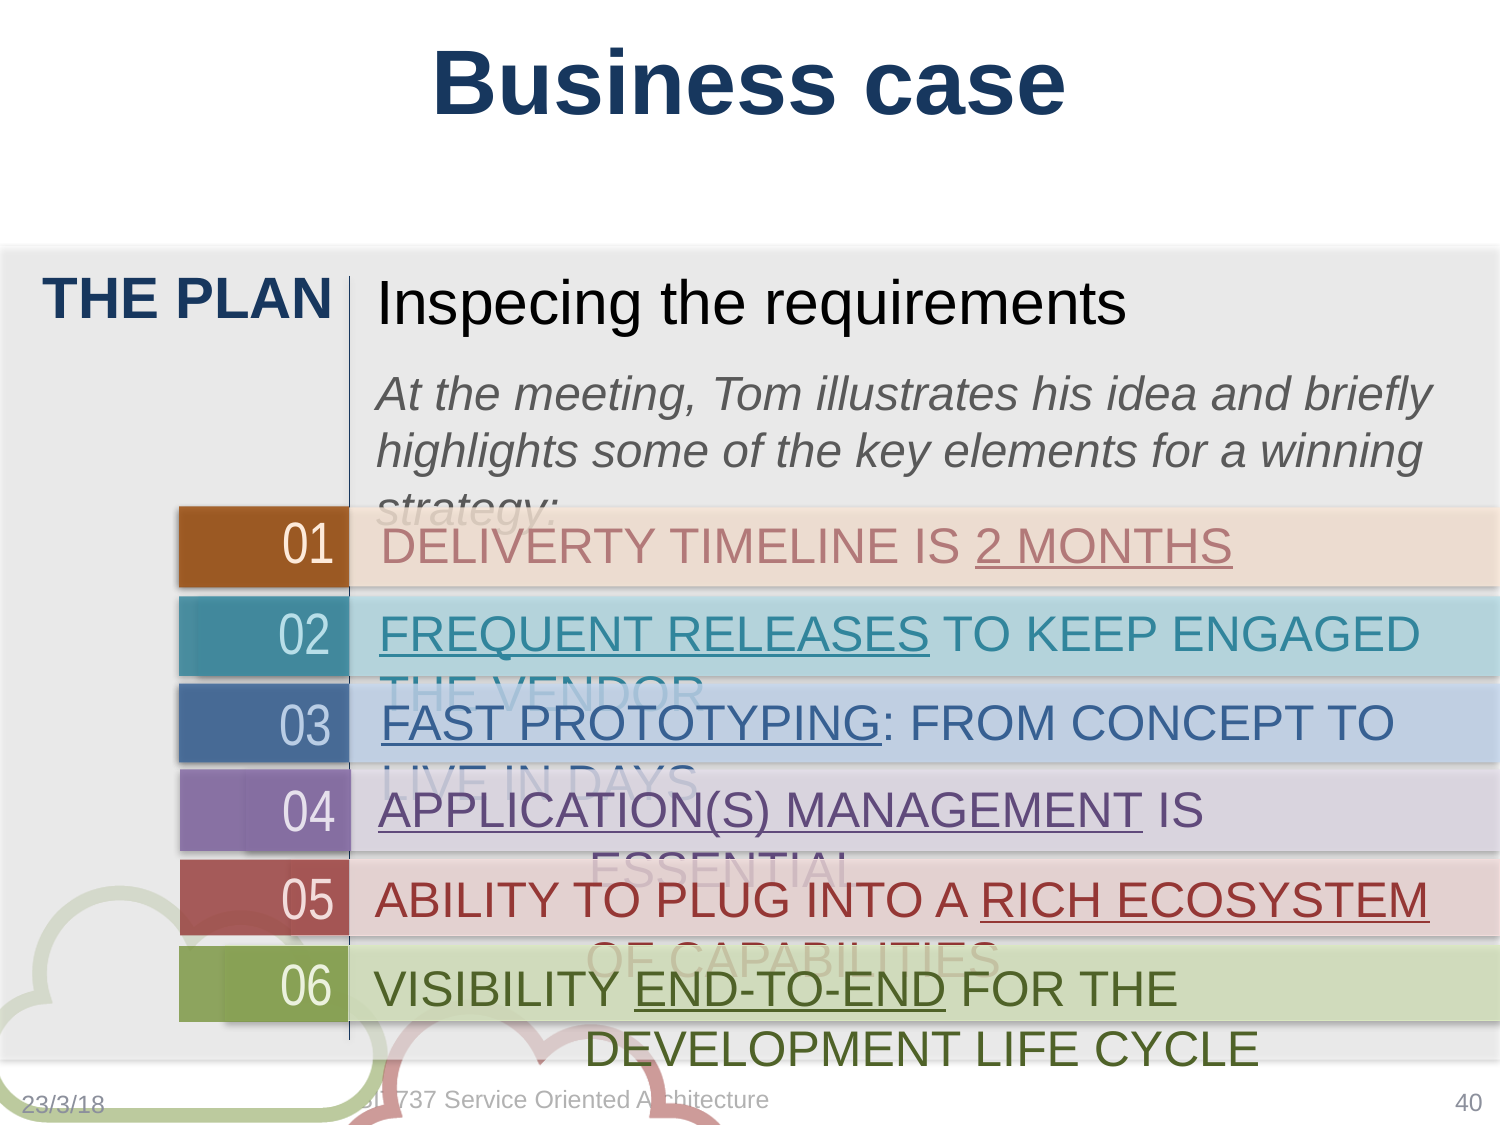

# Business case

THE PLAN
Inspecing the requirements
At the meeting, Tom illustrates his idea and briefly highlights some of the key elements for a winning strategy:

01

DELIVERTY TIMELINE IS 2 MONTHS
02

FREQUENT RELEASES TO KEEP ENGAGED THE VENDOR

03

FAST PROTOTYPING: FROM CONCEPT TO LIVE IN DAYS

04

APPLICATION(S) MANAGEMENT IS ESSENTIAL
05

ABILITY TO PLUG INTO A RICH ECOSYSTEM OF CAPABILITIES
06

VISIBILITY END-TO-END FOR THE DEVELOPMENT LIFE CYCLE

40
23/3/18
SIT737 Service Oriented Architecture